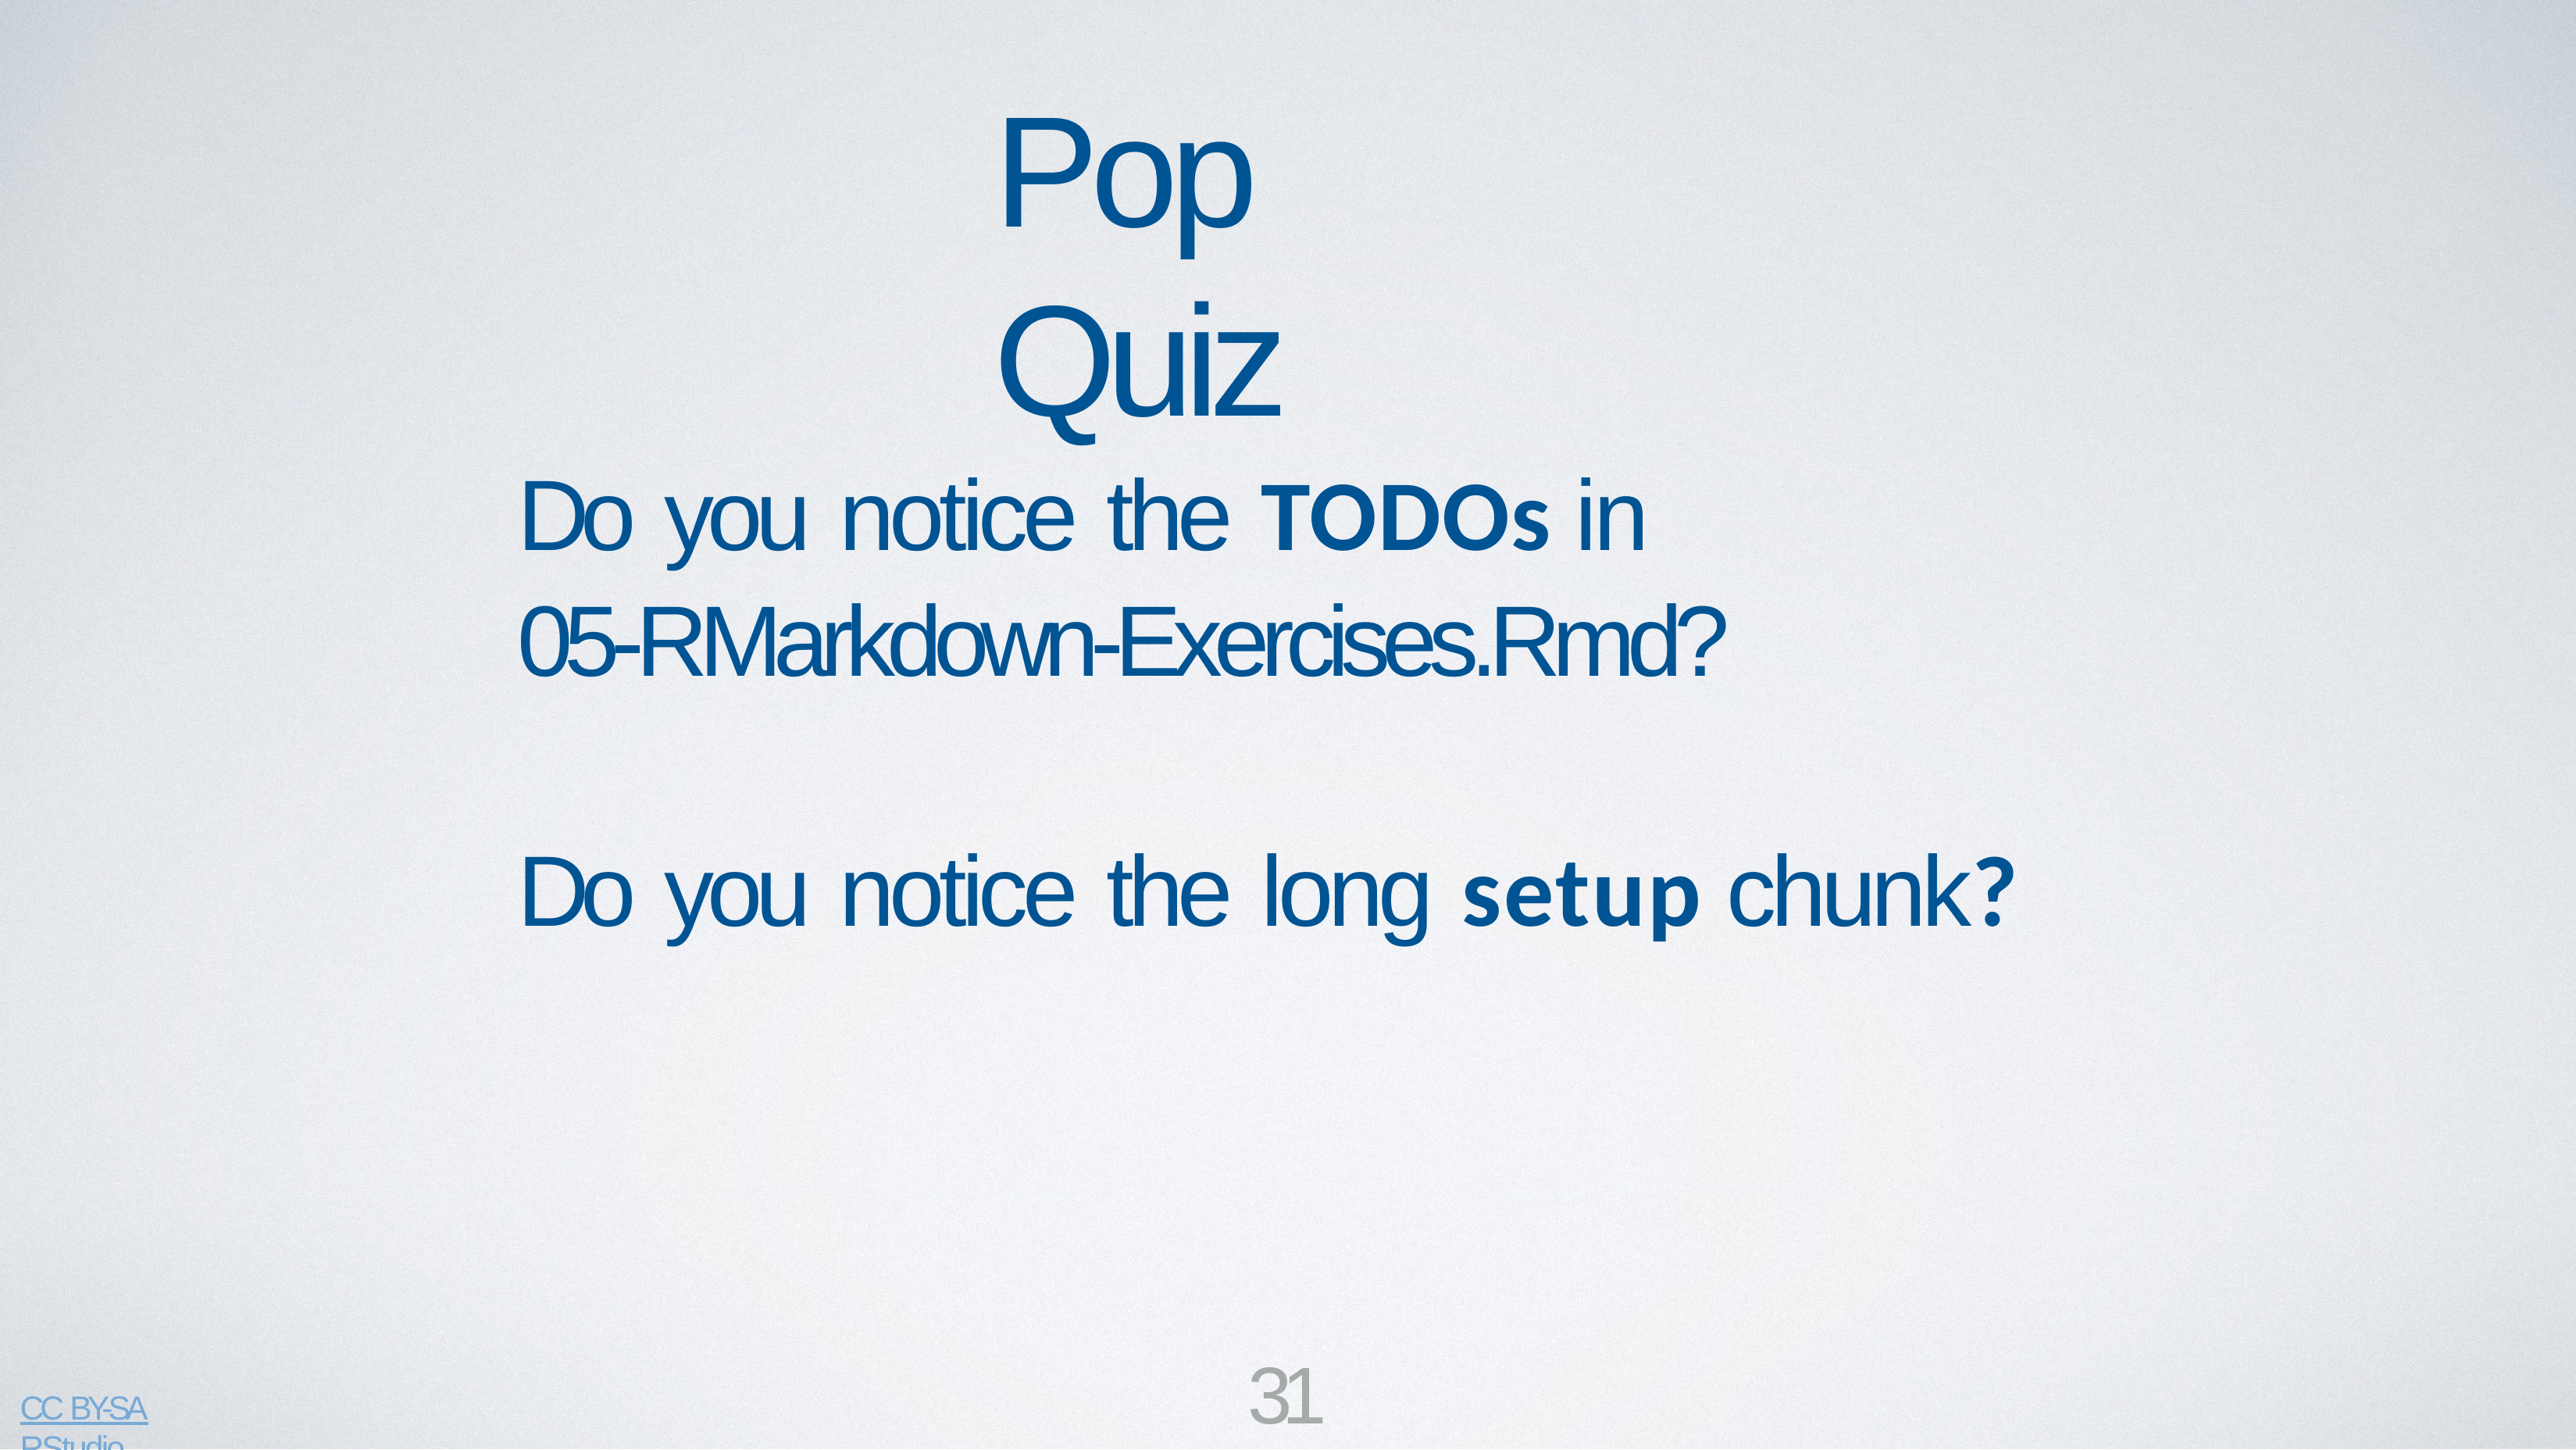

# Pop Quiz
Do you notice the TODOs in
05-RMarkdown-Exercises.Rmd?

Do you notice the long setup chunk?
31
CC BY-SA RStudio